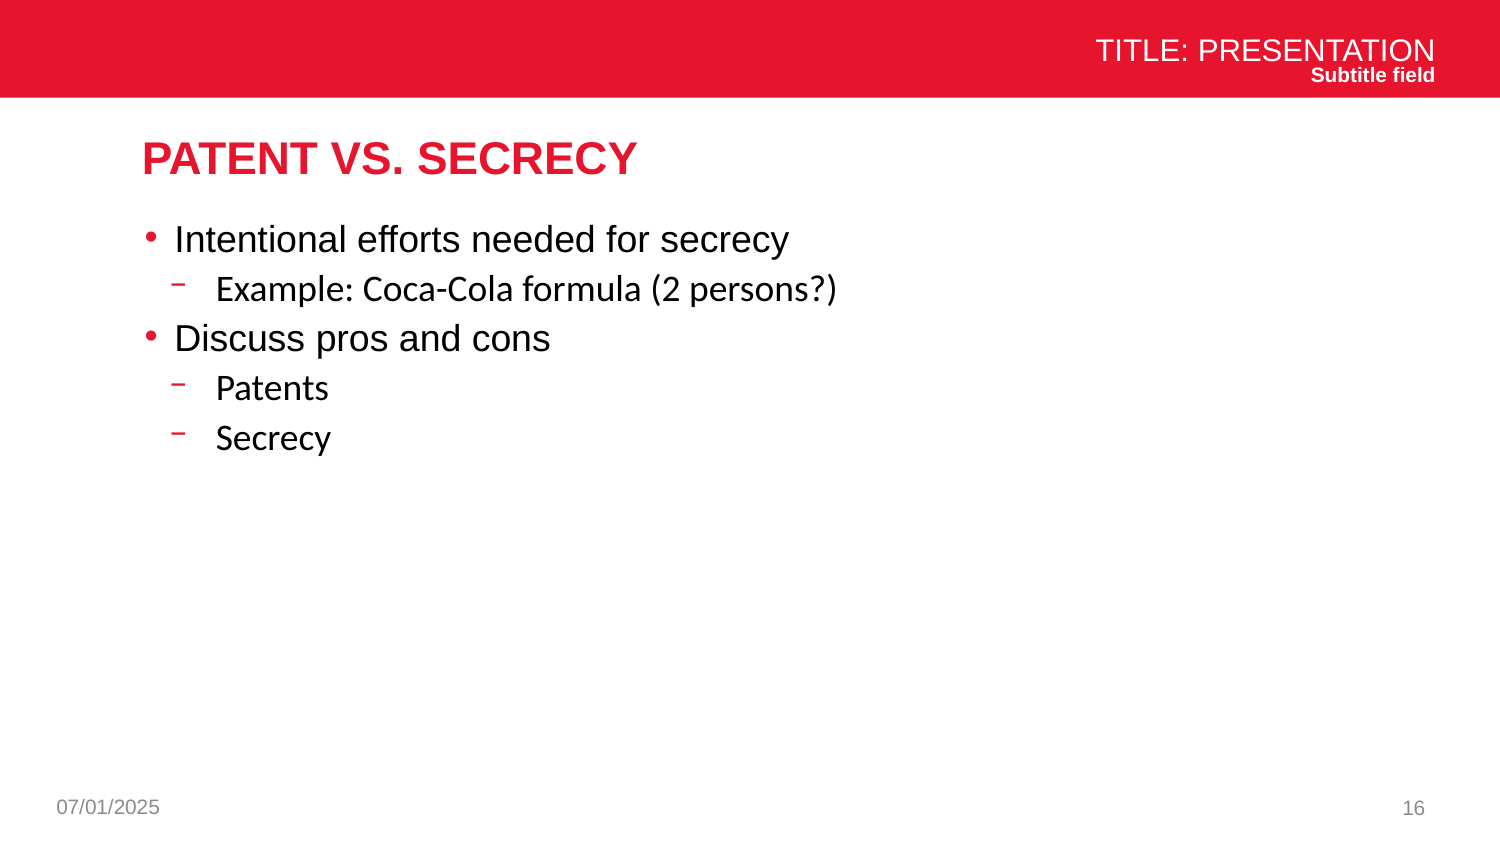

Title: Presentation
Subtitle field
# Patent vs. secrecy
Intentional efforts needed for secrecy
Example: Coca-Cola formula (2 persons?)
Discuss pros and cons
Patents
Secrecy
07/01/2025
16